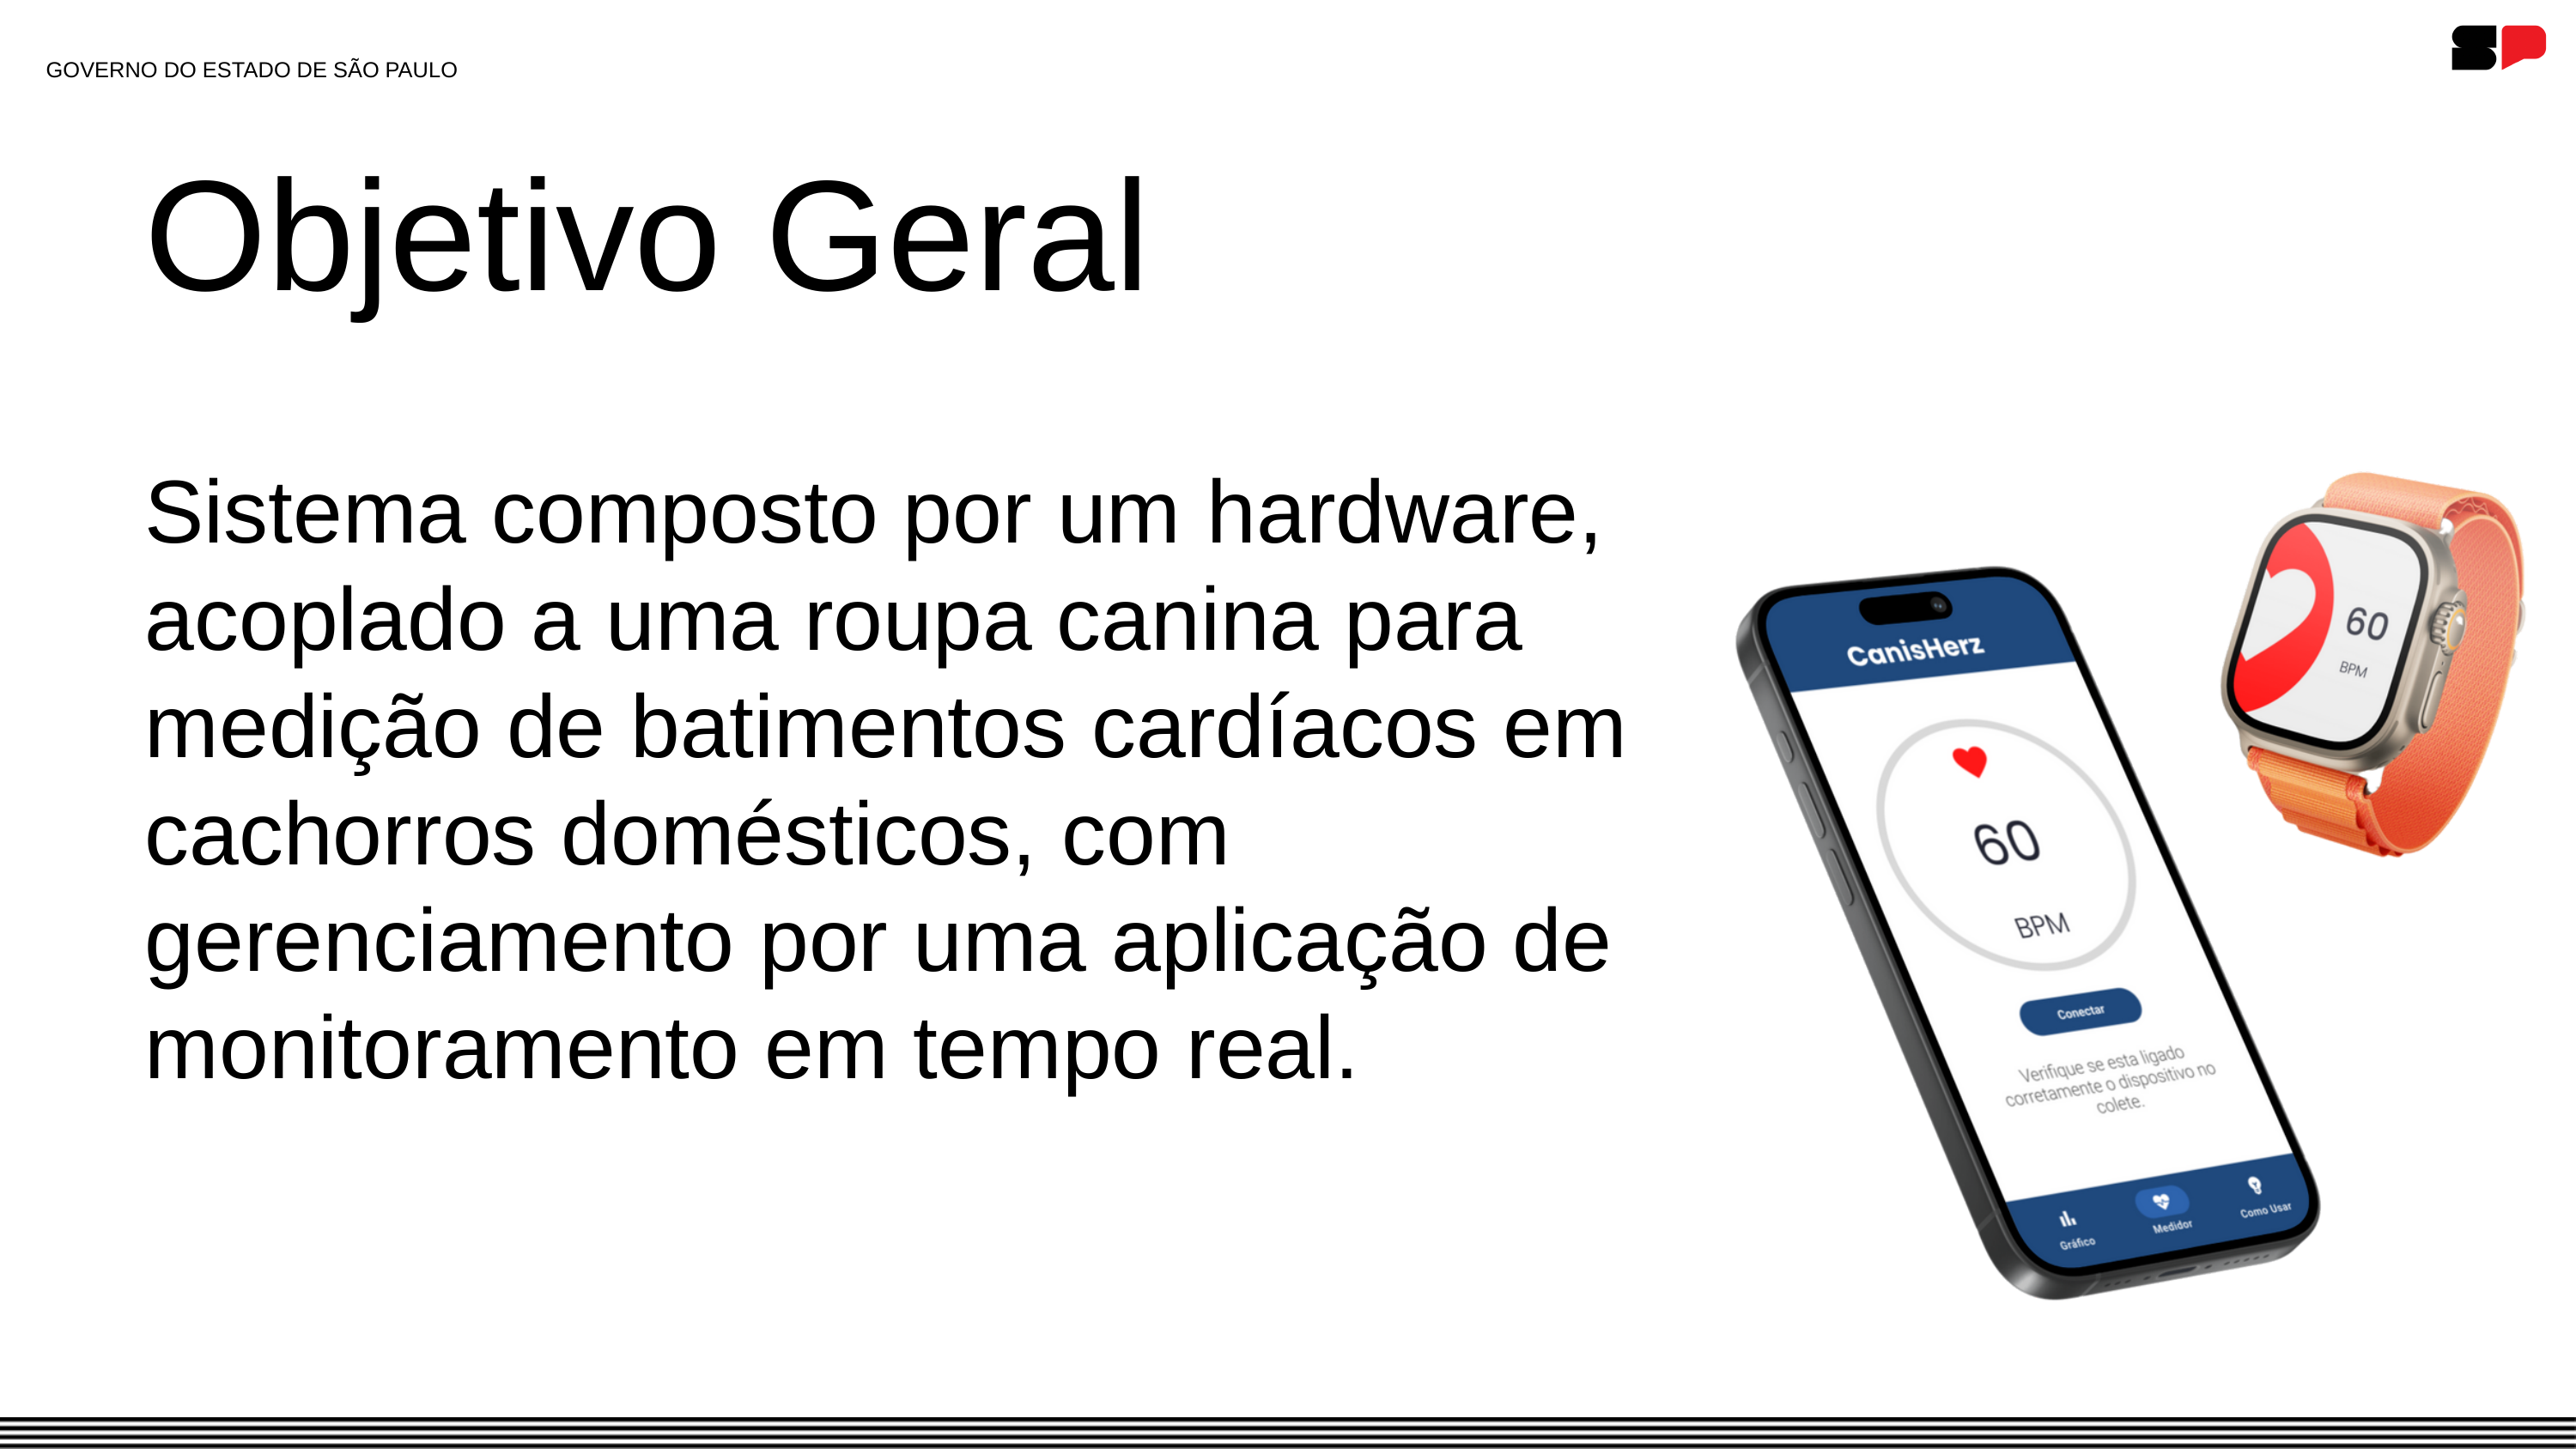

GOVERNO DO ESTADO DE SÃO PAULO
GOVERNO DO ESTADO DE SÃO PAULO
Objetivo Geral

Sistema composto por um hardware, acoplado a uma roupa canina para medição de batimentos cardíacos em cachorros domésticos, com gerenciamento por uma aplicação de monitoramento em tempo real.